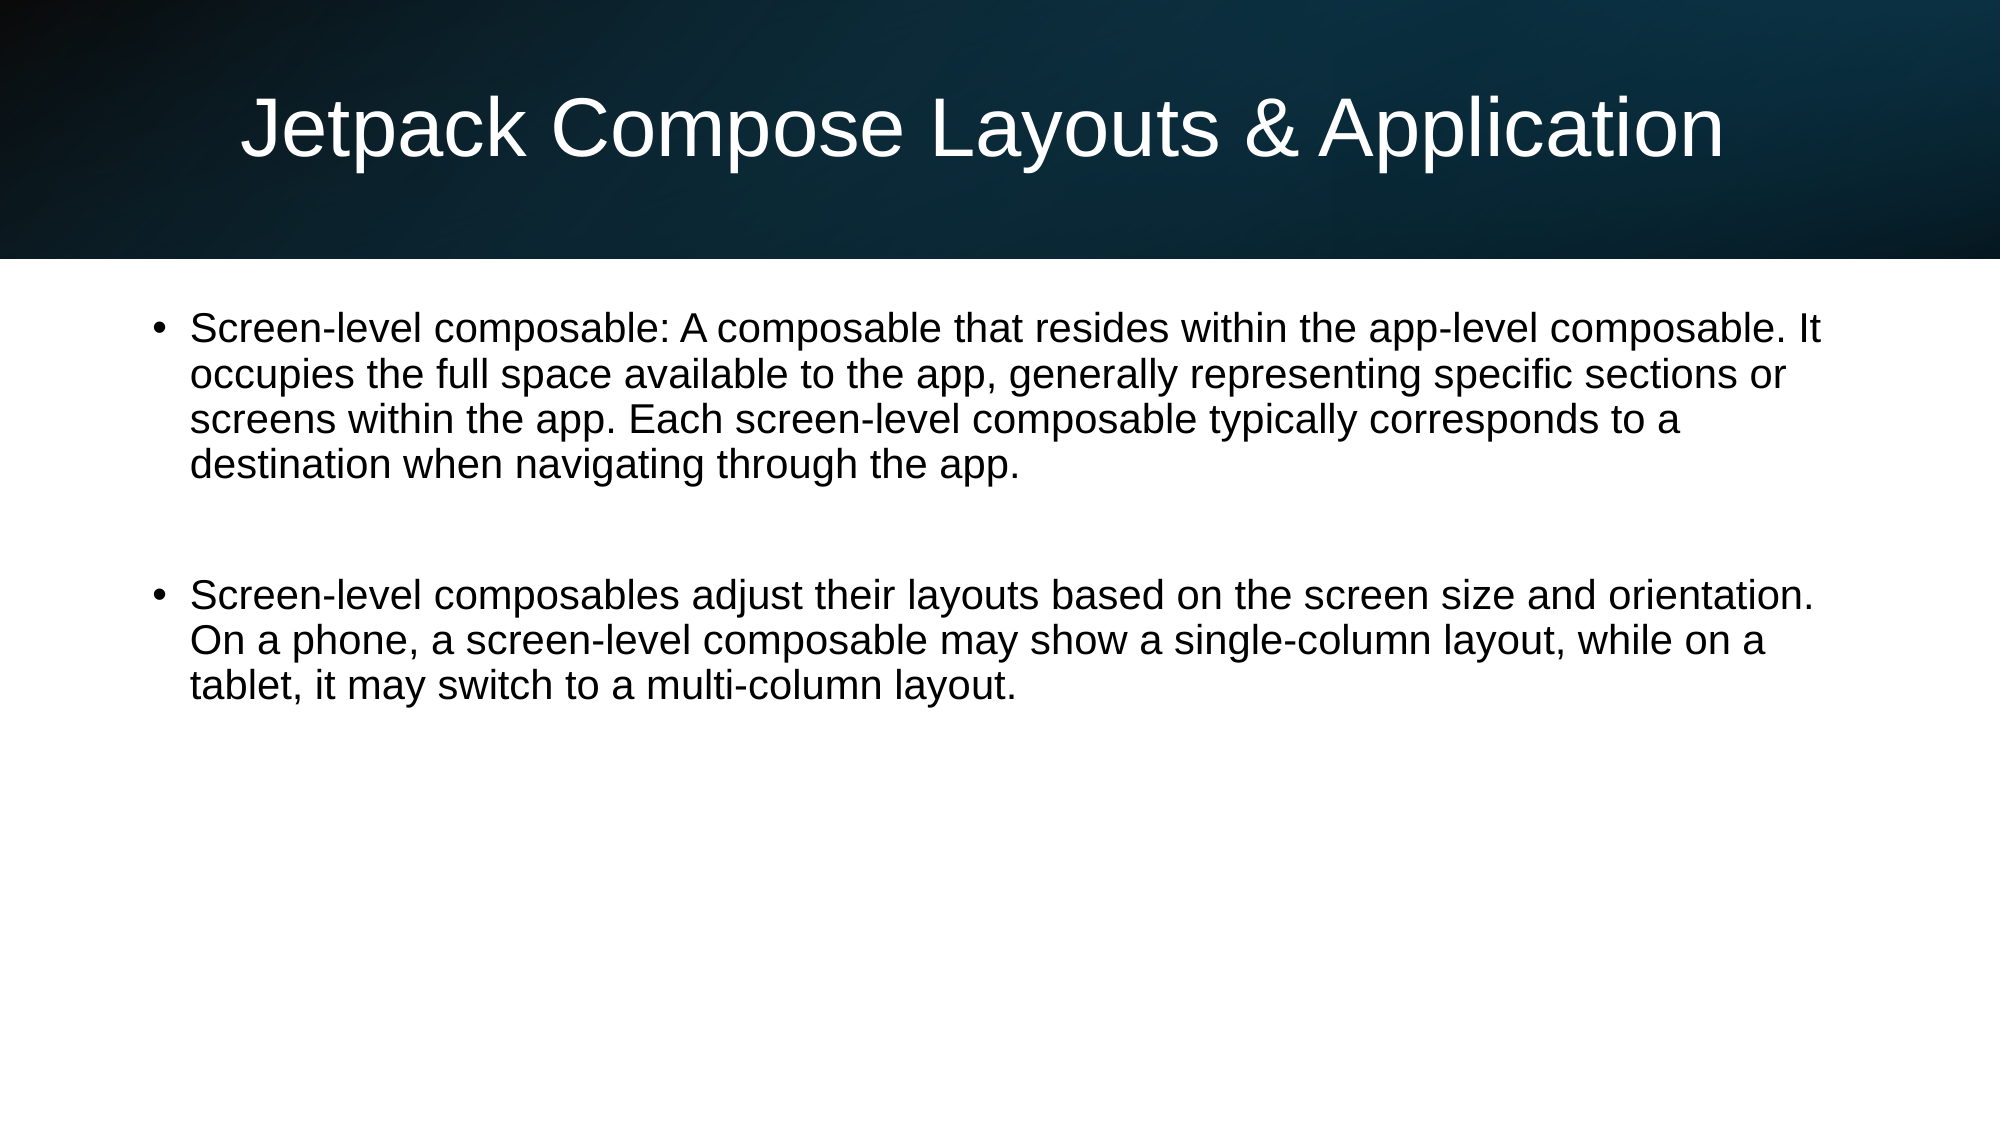

# Jetpack Compose Layouts & Application
Screen-level composable: A composable that resides within the app-level composable. It occupies the full space available to the app, generally representing specific sections or screens within the app. Each screen-level composable typically corresponds to a destination when navigating through the app.

Screen-level composables adjust their layouts based on the screen size and orientation. On a phone, a screen-level composable may show a single-column layout, while on a tablet, it may switch to a multi-column layout.